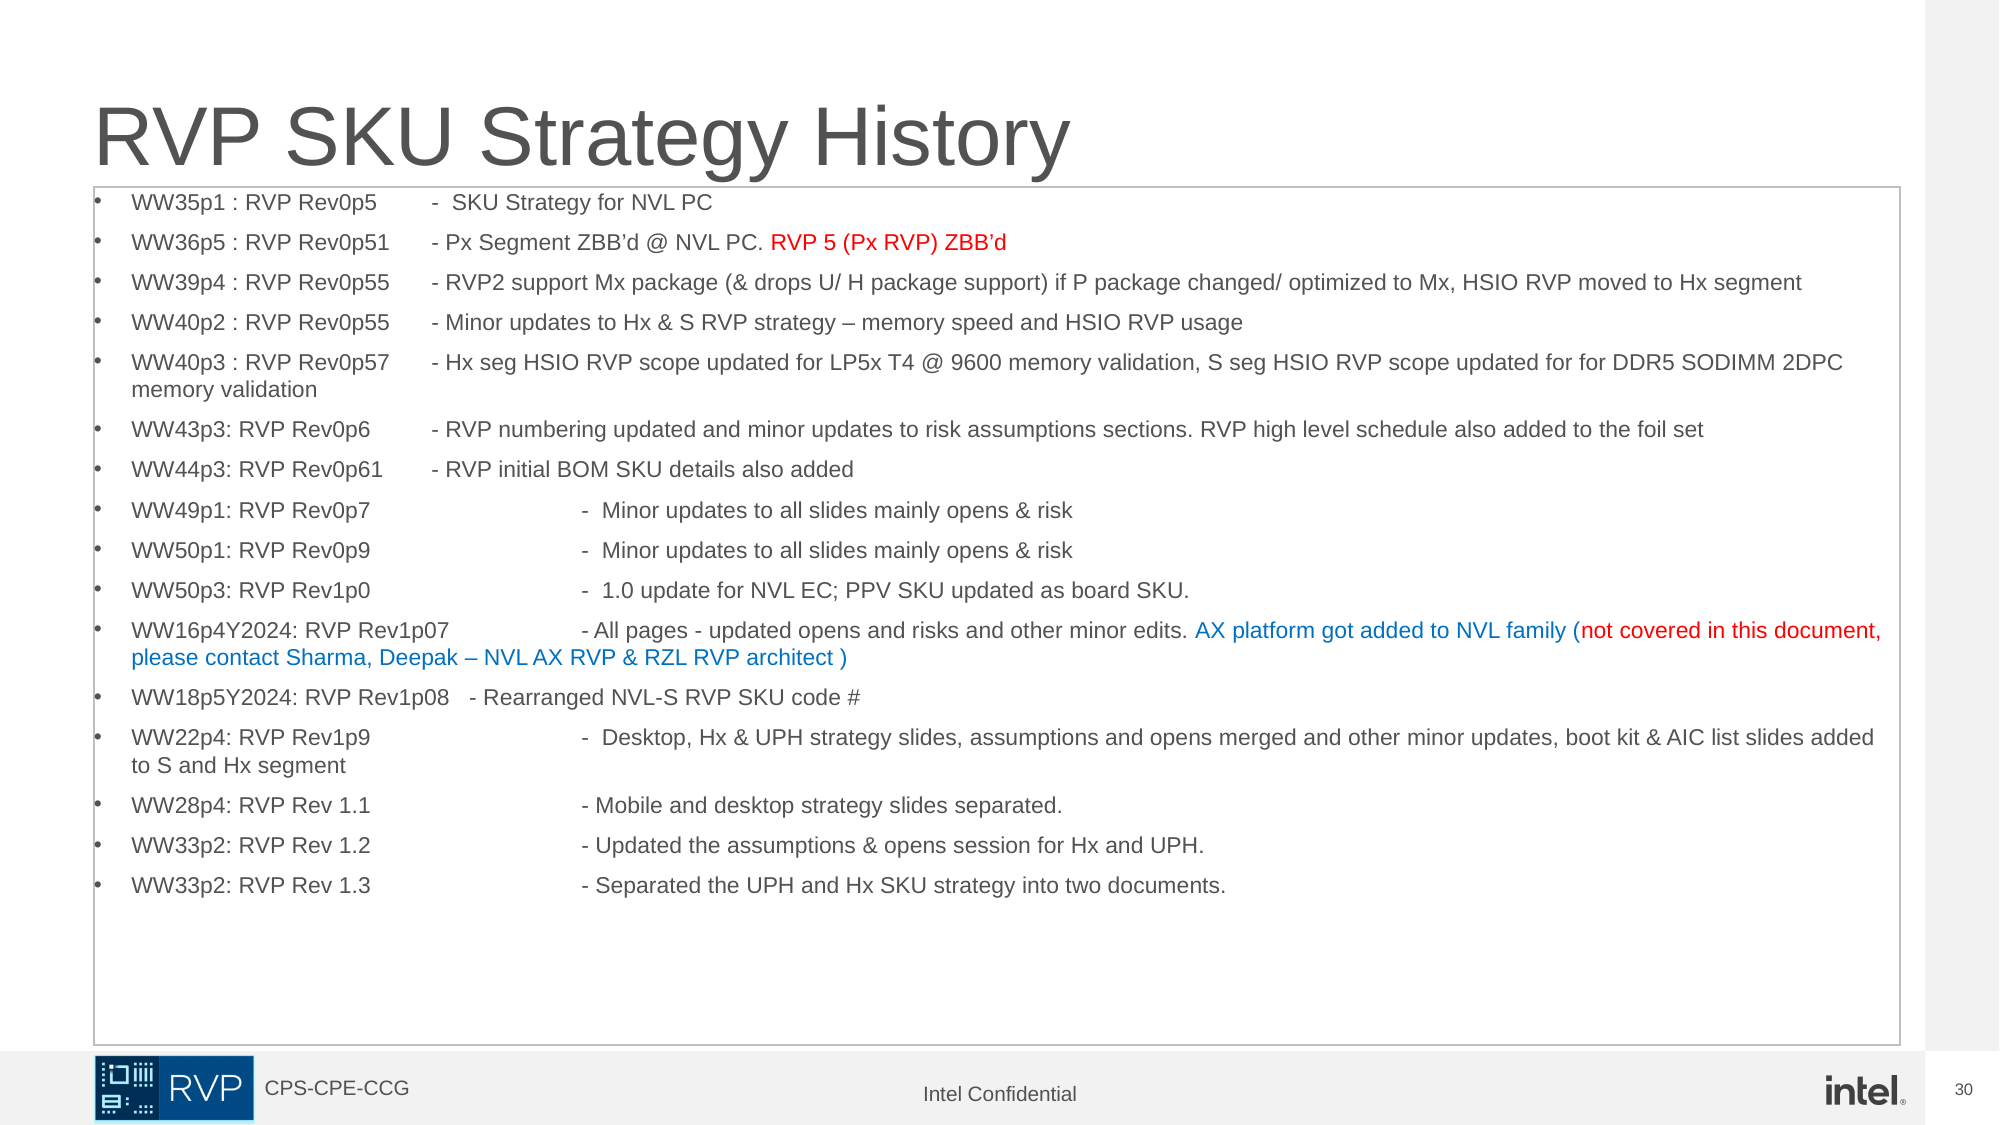

# RVP SKU Strategy History
WW35p1 : RVP Rev0p5 	-  SKU Strategy for NVL PC
WW36p5 : RVP Rev0p51	- Px Segment ZBB’d @ NVL PC. RVP 5 (Px RVP) ZBB’d
WW39p4 : RVP Rev0p55	- RVP2 support Mx package (& drops U/ H package support) if P package changed/ optimized to Mx, HSIO RVP moved to Hx segment
WW40p2 : RVP Rev0p55	- Minor updates to Hx & S RVP strategy – memory speed and HSIO RVP usage
WW40p3 : RVP Rev0p57	- Hx seg HSIO RVP scope updated for LP5x T4 @ 9600 memory validation, S seg HSIO RVP scope updated for for DDR5 SODIMM 2DPC memory validation
WW43p3: RVP Rev0p6  	- RVP numbering updated and minor updates to risk assumptions sections. RVP high level schedule also added to the foil set
WW44p3: RVP Rev0p61  	- RVP initial BOM SKU details also added
WW49p1: RVP Rev0p7 		-  Minor updates to all slides mainly opens & risk
WW50p1: RVP Rev0p9 		-  Minor updates to all slides mainly opens & risk
WW50p3: RVP Rev1p0 		-  1.0 update for NVL EC; PPV SKU updated as board SKU.
WW16p4Y2024: RVP Rev1p07	- All pages - updated opens and risks and other minor edits. AX platform got added to NVL family (not covered in this document, please contact Sharma, Deepak – NVL AX RVP & RZL RVP architect )
WW18p5Y2024: RVP Rev1p08   - Rearranged NVL-S RVP SKU code #
WW22p4: RVP Rev1p9		-  Desktop, Hx & UPH strategy slides, assumptions and opens merged and other minor updates, boot kit & AIC list slides added to S and Hx segment
WW28p4: RVP Rev 1.1		- Mobile and desktop strategy slides separated.
WW33p2: RVP Rev 1.2		- Updated the assumptions & opens session for Hx and UPH.
WW33p2: RVP Rev 1.3		- Separated the UPH and Hx SKU strategy into two documents.